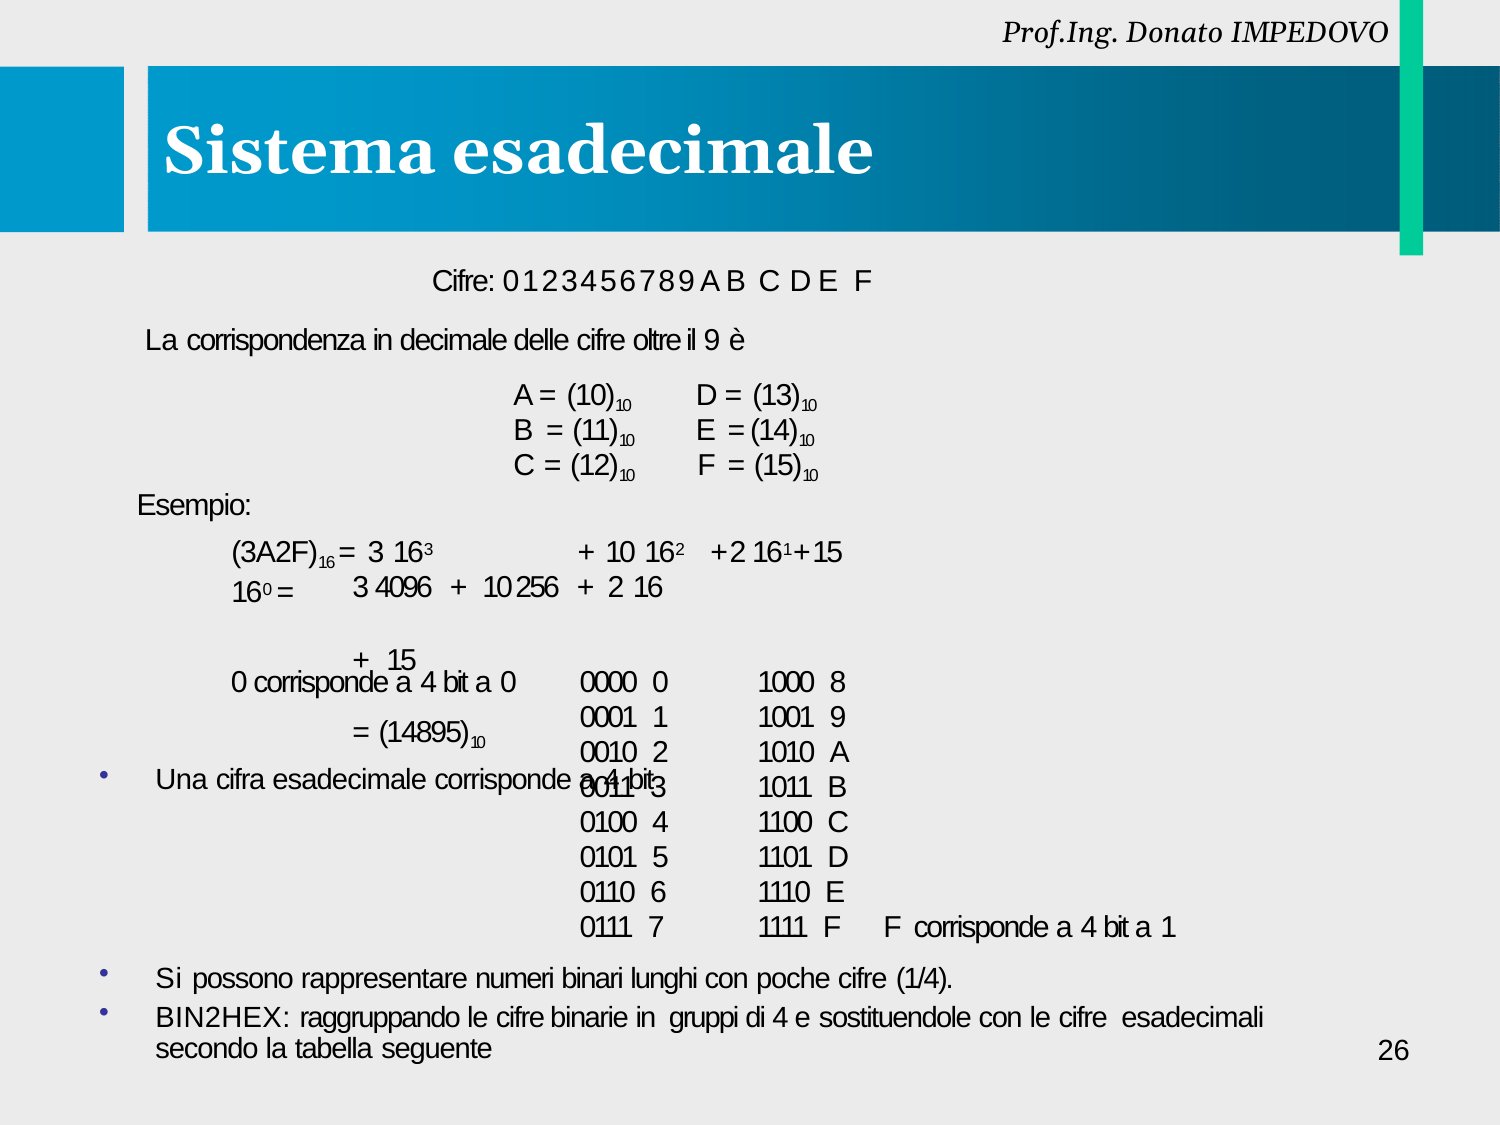

Prof.Ing. Donato IMPEDOVO
# Sistema esadecimale

Cifre: 0 1 2 3 4 5 6 7 8 9 A B C D E F
La corrispondenza in decimale delle cifre oltre il 9 è
A =  (10)10
B = (11)10
C = (12)10
D =  (13)10
E =   (14)10
F = (15)10
Esempio:
(3A2F)16 =   3 163	+  10 162	+ 2 161 + 15 160 =
3 4096   +     10 256   +    2 16	+      15	= (14895)10
Una cifra esadecimale corrisponde a 4 bit
0 corrisponde a 4 bit a 0
0000  0
0001  1
0010  2
0011  3
0100  4
0101  5
0110  6
0111  7
1000  8
1001  9
1010  A
1011  B
1100  C
1101  D
1110  E
1111  F
F corrisponde a 4 bit a 1
Si possono rappresentare numeri binari lunghi con poche cifre (1/4).
BIN2HEX: raggruppando le cifre binarie in  gruppi di 4 e sostituendole con le cifre  esadecimali secondo la tabella seguente
26